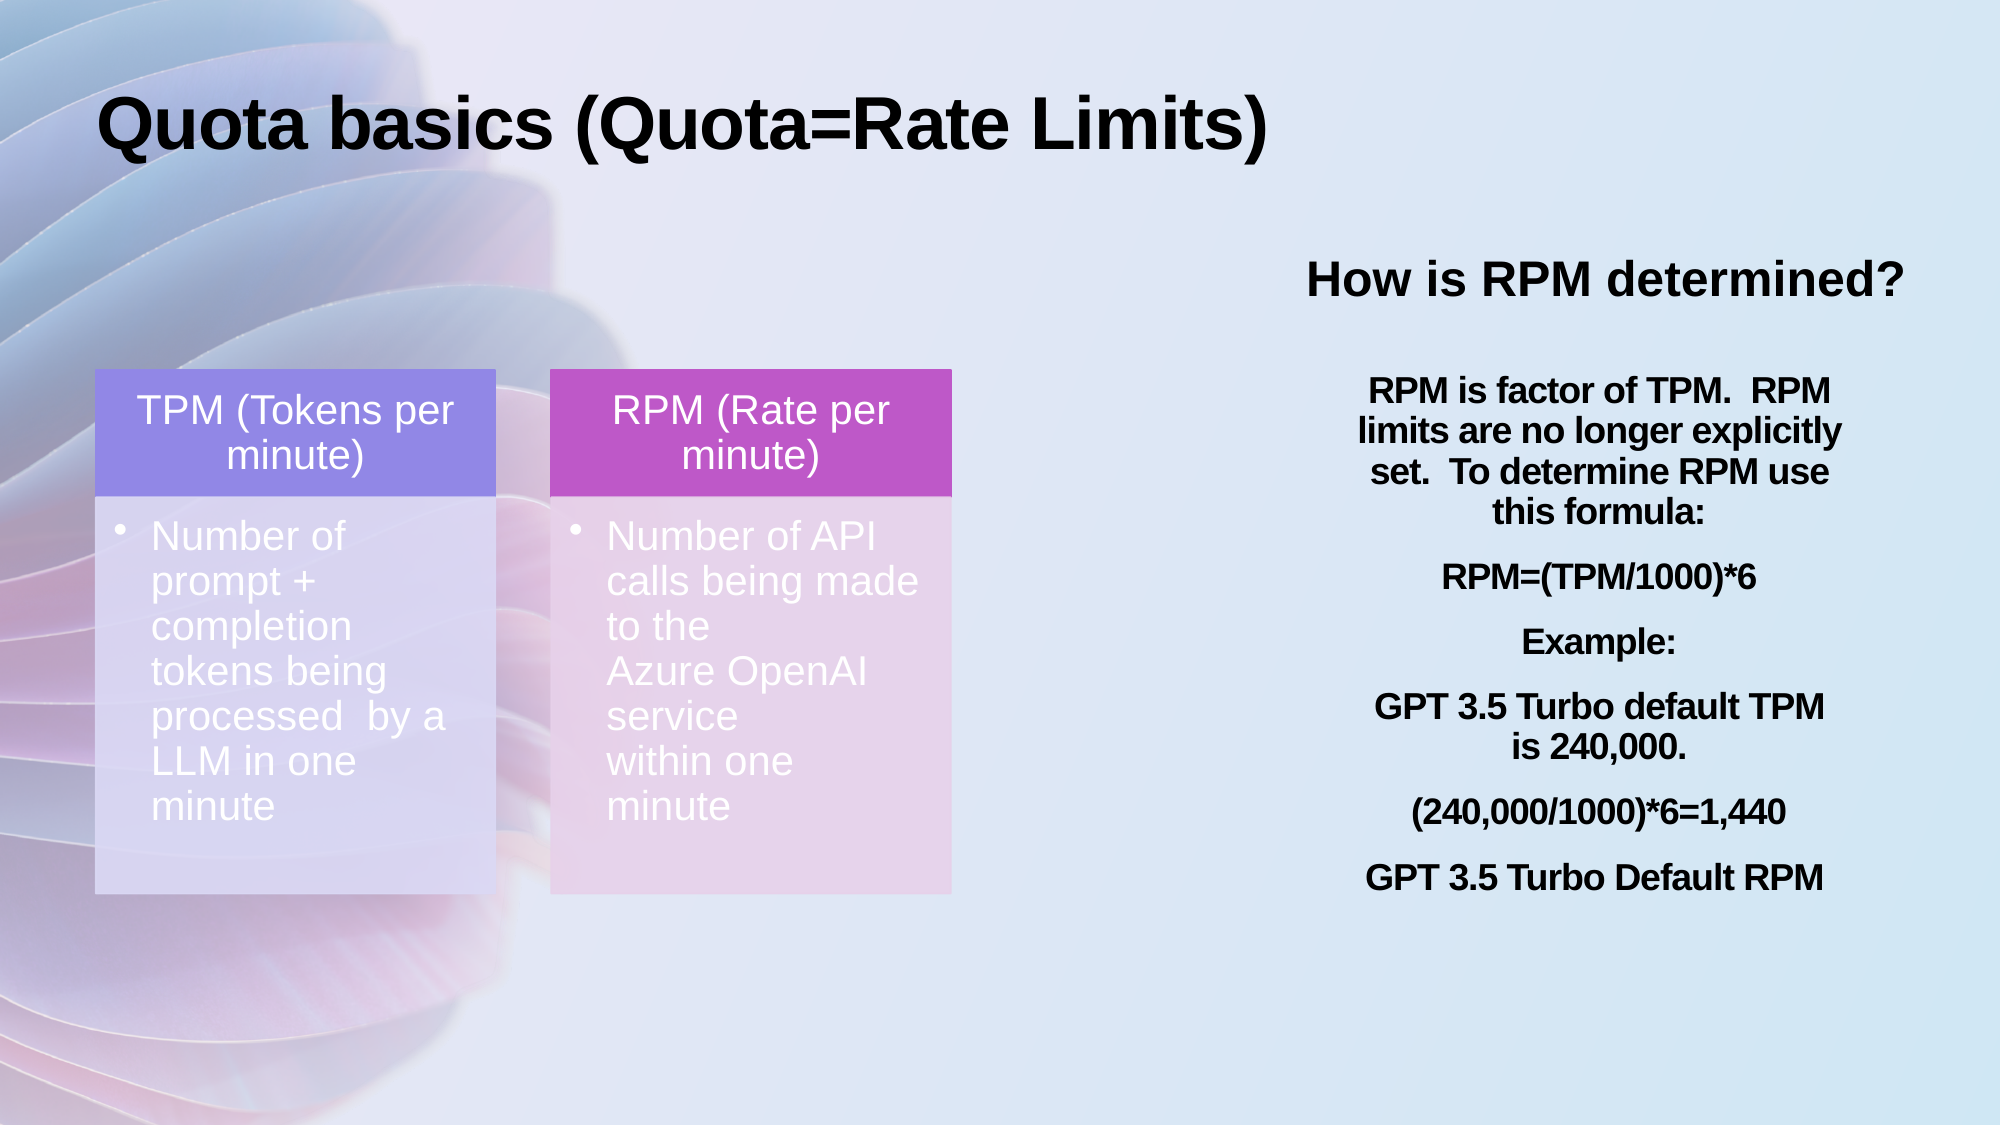

Quota basics (Quota=Rate Limits)
How is RPM determined?
TPM (Tokens per minute)
Number of prompt + completion tokens being processed  by a LLM in one minute
RPM (Rate per minute)
Number of API calls being made to the Azure OpenAI service within one minute

RPM is factor of TPM.  RPM limits are no longer explicitly set.  To determine RPM use this formula:
RPM=(TPM/1000)*6
Example:
GPT 3.5 Turbo default TPM is 240,000.
(240,000/1000)*6=1,440
GPT 3.5 Turbo Default RPM